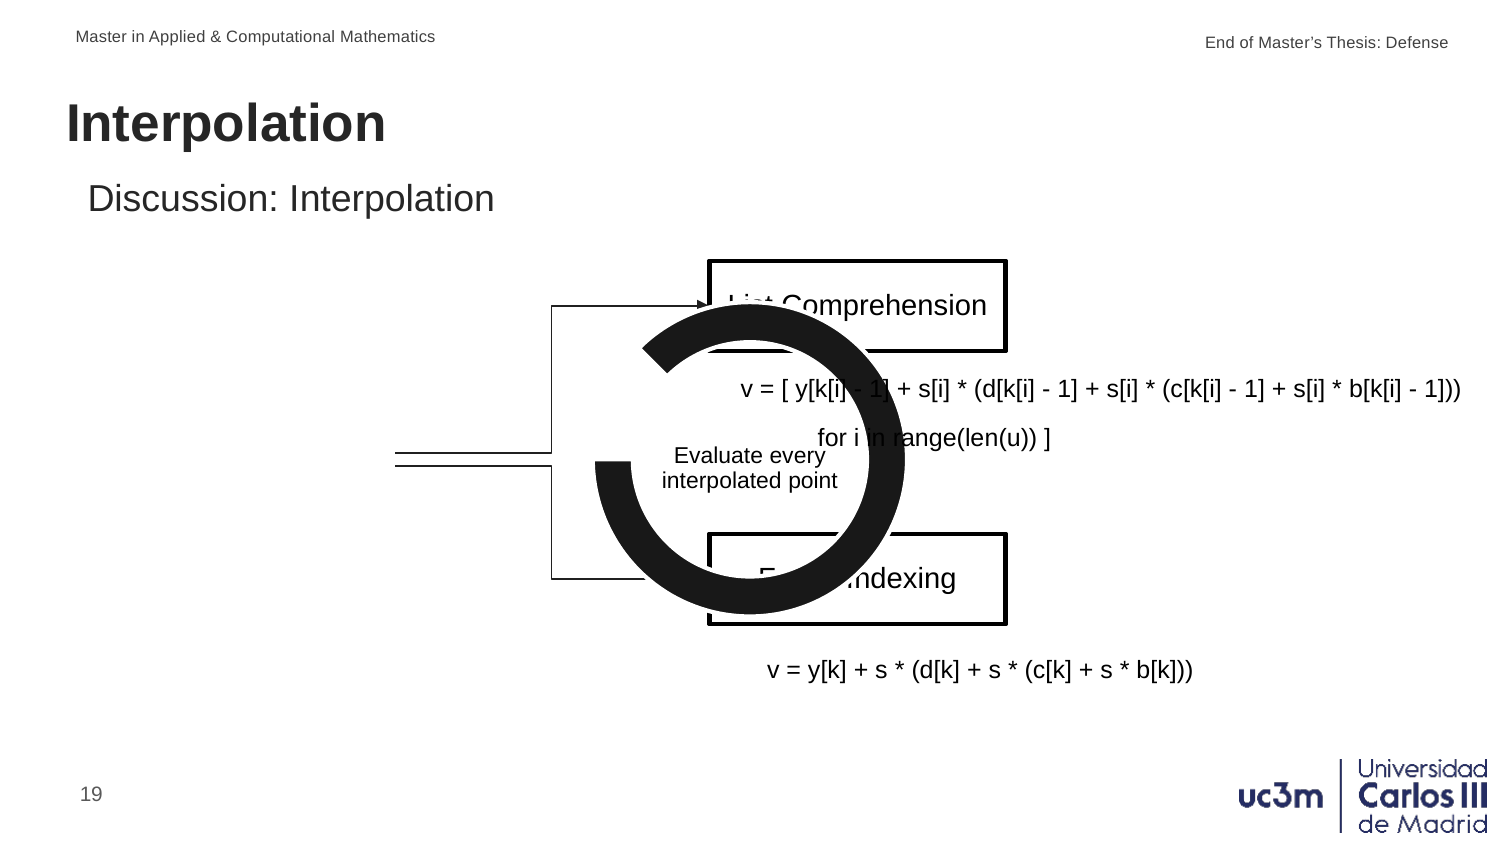

# Interpolation
Discussion: Interpolation

List Comprehension

Evaluate every interpolated point
v = [ y[k[i] - 1] + s[i] * (d[k[i] - 1] + s[i] * (c[k[i] - 1] + s[i] * b[k[i] - 1]))
           for i in range(len(u)) ]

Fancy Indexing
v = y[k] + s * (d[k] + s * (c[k] + s * b[k]))
19